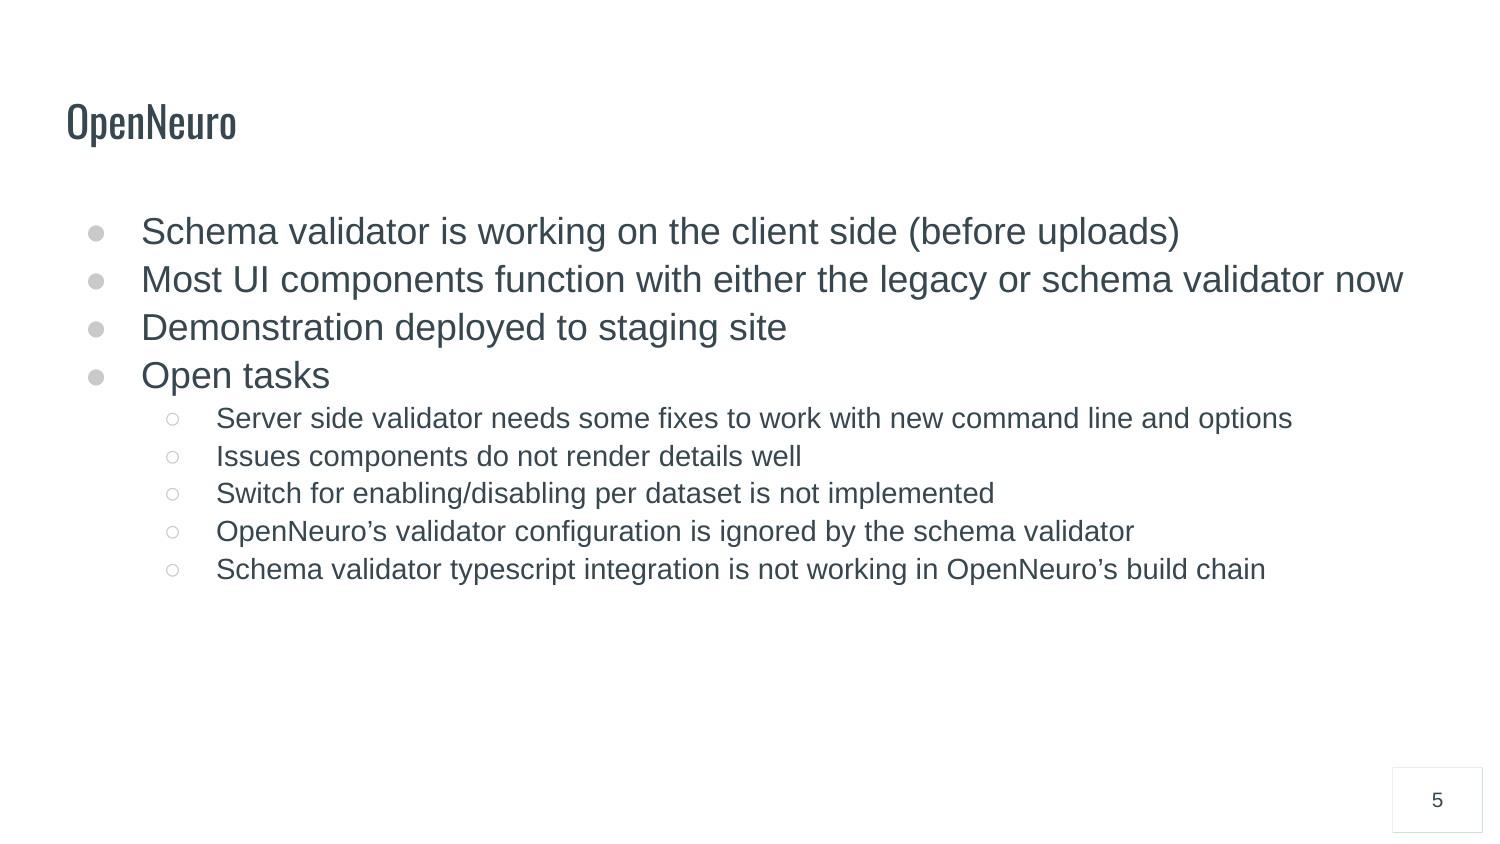

# OpenNeuro
Schema validator is working on the client side (before uploads)
Most UI components function with either the legacy or schema validator now
Demonstration deployed to staging site
Open tasks
Server side validator needs some fixes to work with new command line and options
Issues components do not render details well
Switch for enabling/disabling per dataset is not implemented
OpenNeuro’s validator configuration is ignored by the schema validator
Schema validator typescript integration is not working in OpenNeuro’s build chain
5
5